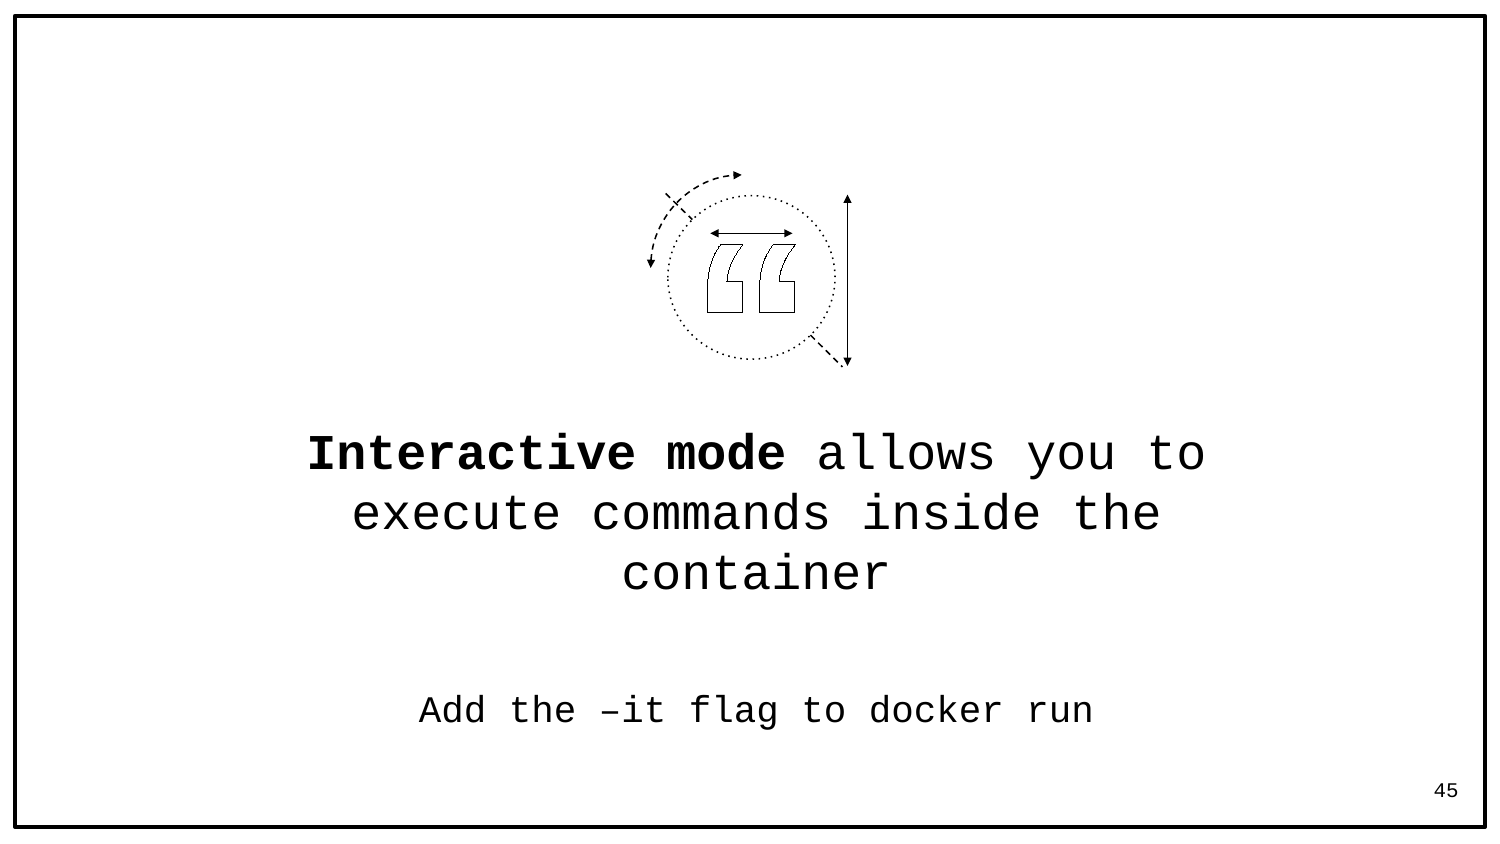

Interactive Mode
Interactive mode allows you to execute commands inside the container

Add the –it flag to docker run
45